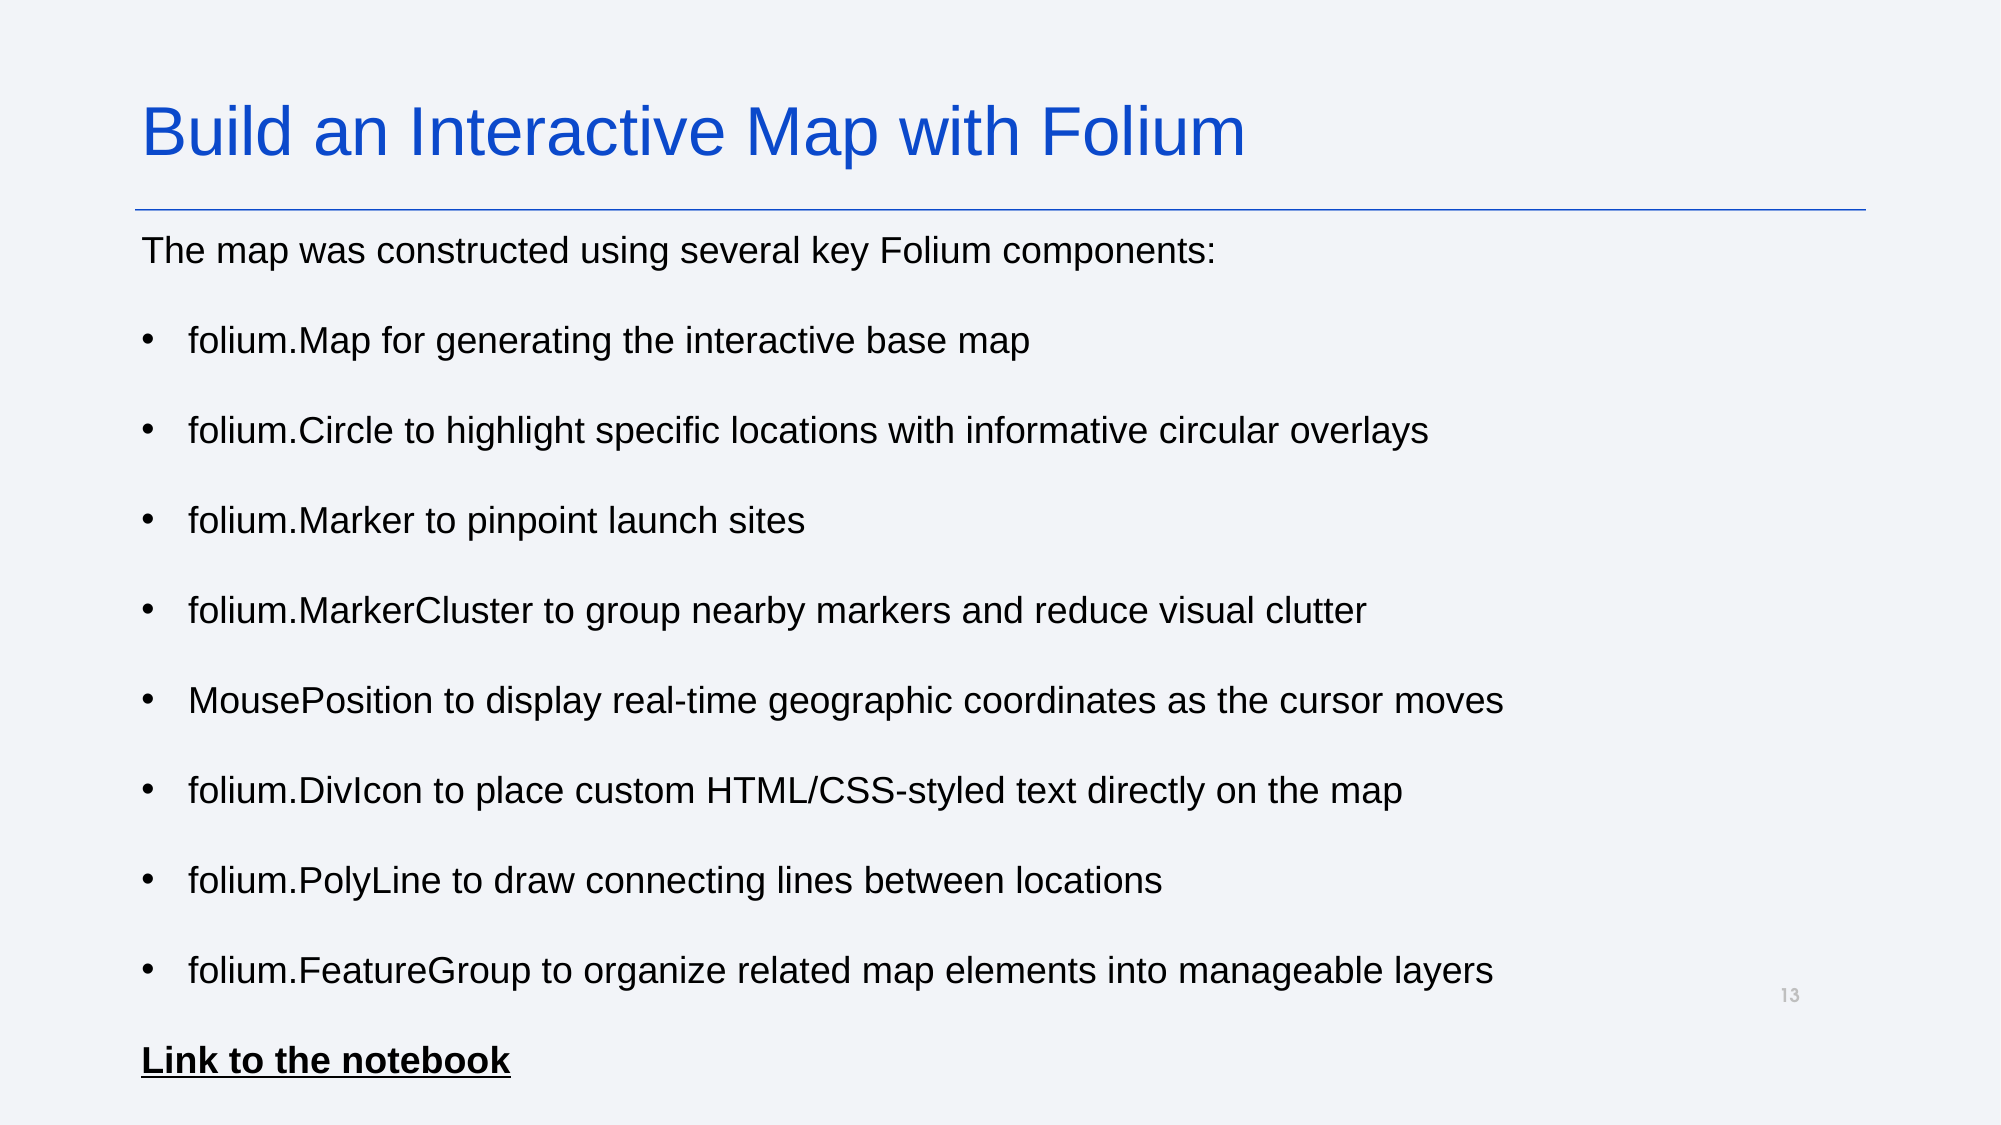

Build an Interactive Map with Folium
The map was constructed using several key Folium components:

folium.Map for generating the interactive base map

folium.Circle to highlight specific locations with informative circular overlays

folium.Marker to pinpoint launch sites

folium.MarkerCluster to group nearby markers and reduce visual clutter

MousePosition to display real‑time geographic coordinates as the cursor moves

folium.DivIcon to place custom HTML/CSS‑styled text directly on the map

folium.PolyLine to draw connecting lines between locations

folium.FeatureGroup to organize related map elements into manageable layers

Link to the notebook

13